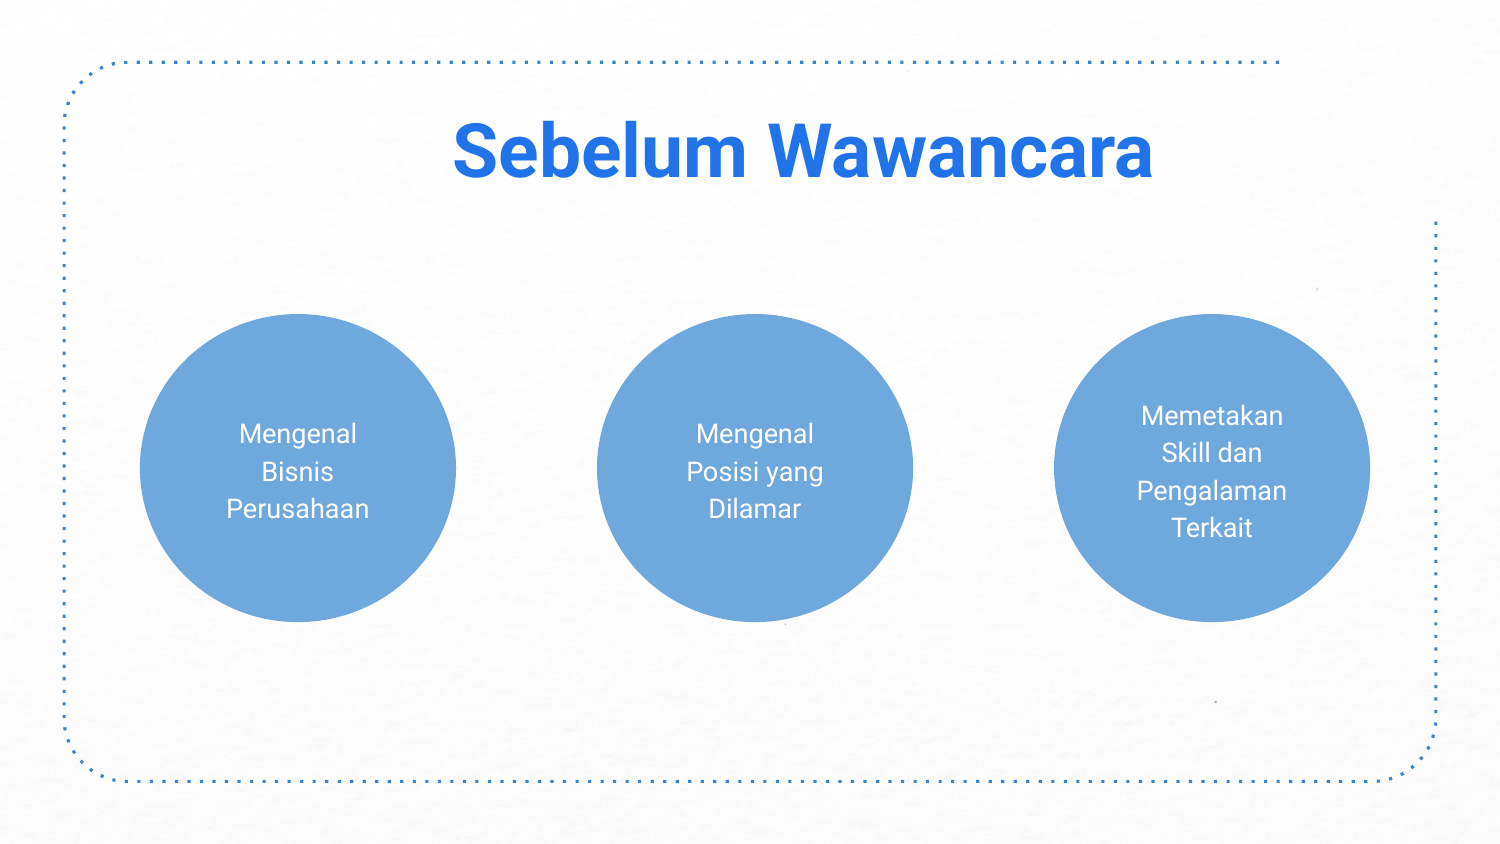

Sebelum Wawancara
Mengenal Bisnis Perusahaan
Mengenal Posisi yang Dilamar
Memetakan Skill dan Pengalaman Terkait